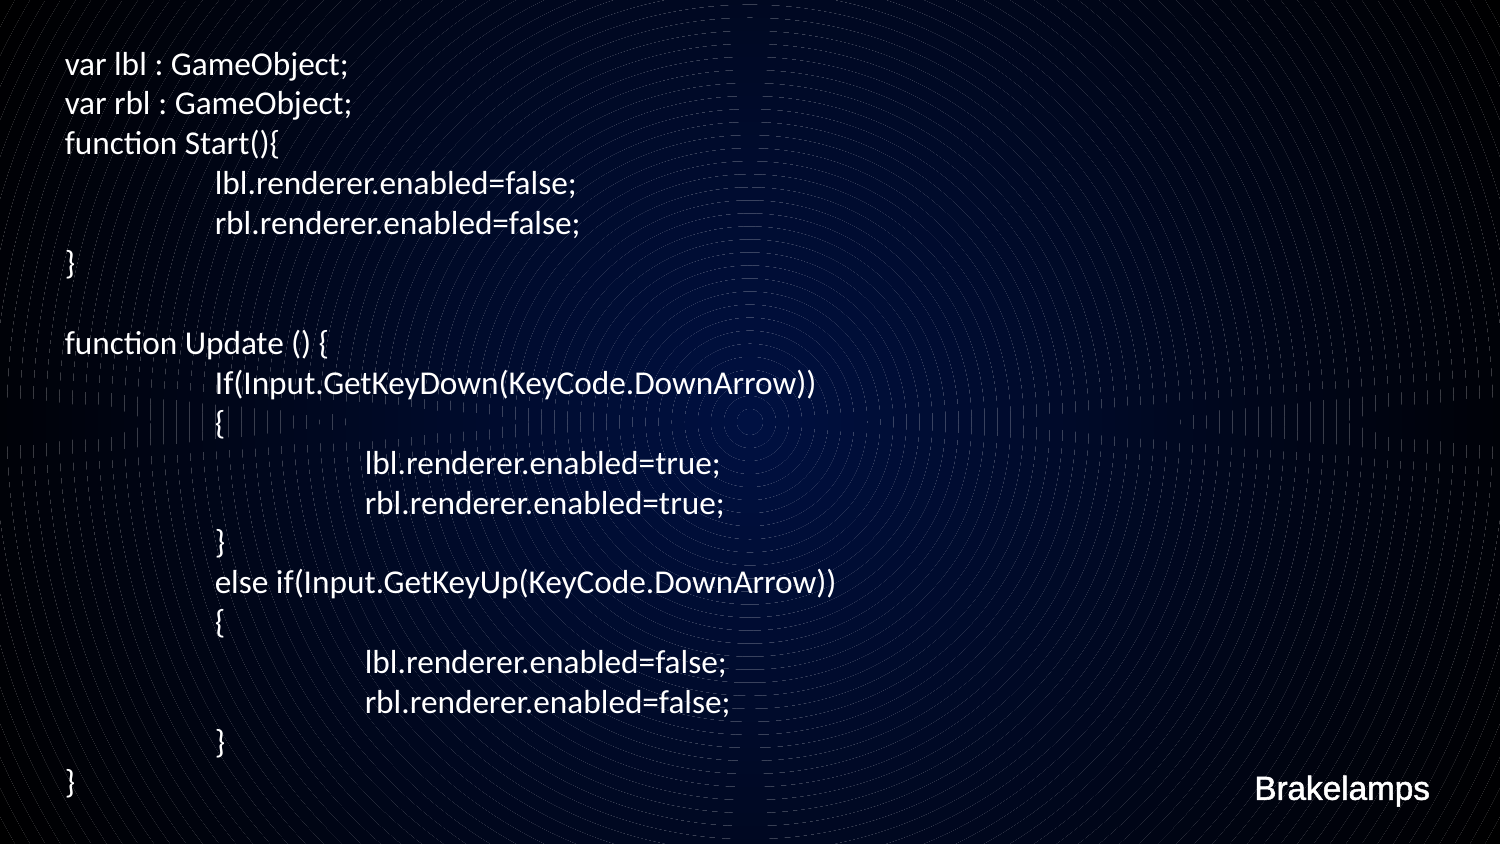

var lbl : GameObject;
var rbl : GameObject;
function Start(){
	lbl.renderer.enabled=false;
	rbl.renderer.enabled=false;
}

function Update () {
	If(Input.GetKeyDown(KeyCode.DownArrow))
	{
		lbl.renderer.enabled=true; 				rbl.renderer.enabled=true;
	}
	else if(Input.GetKeyUp(KeyCode.DownArrow))
	{
		lbl.renderer.enabled=false;
		rbl.renderer.enabled=false;
	}
}

Brakelamps